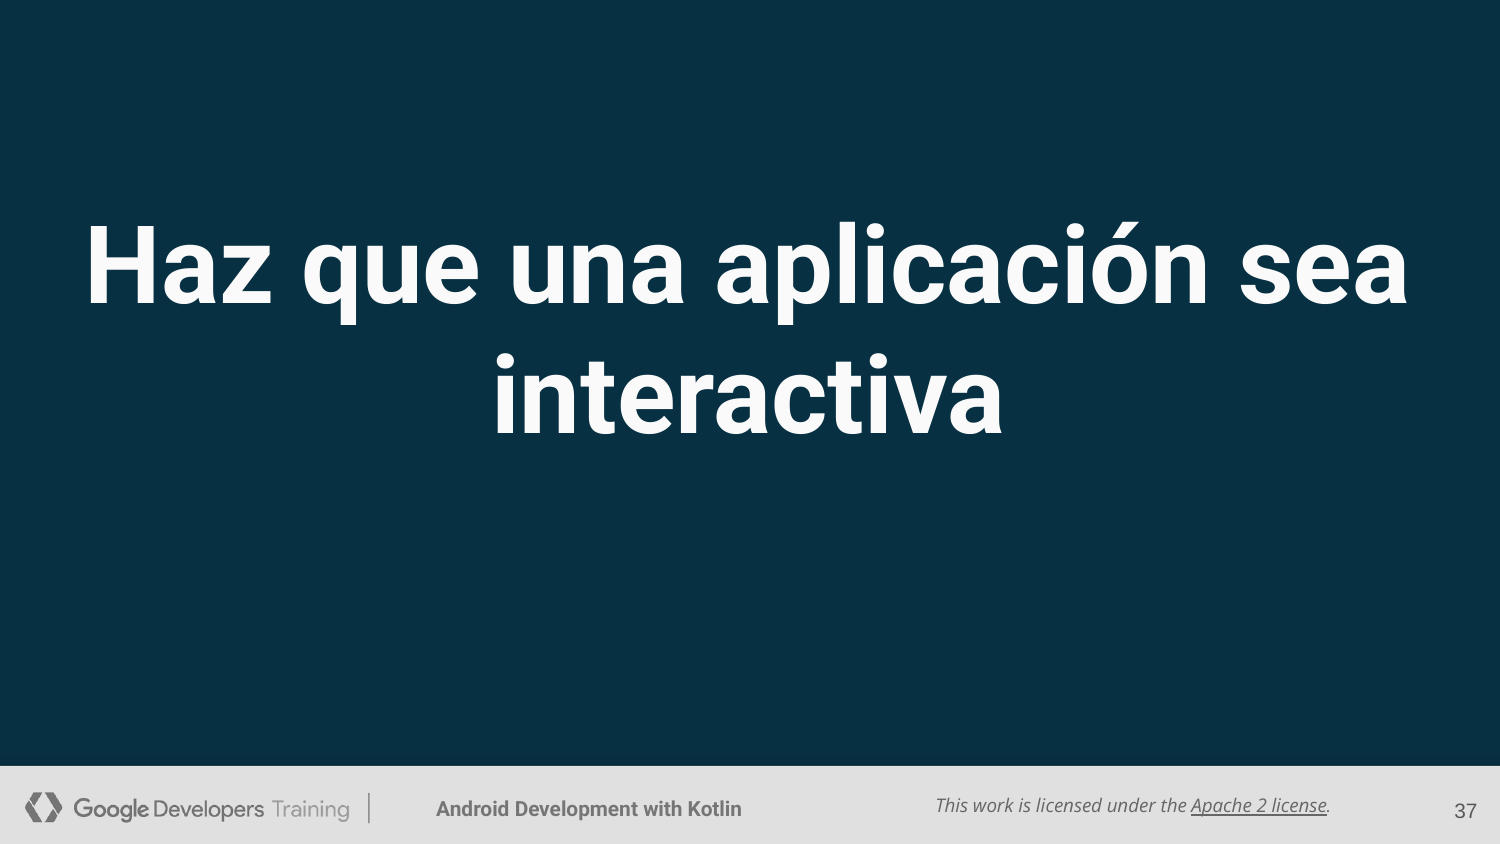

Haz que una aplicación sea interactiva
37